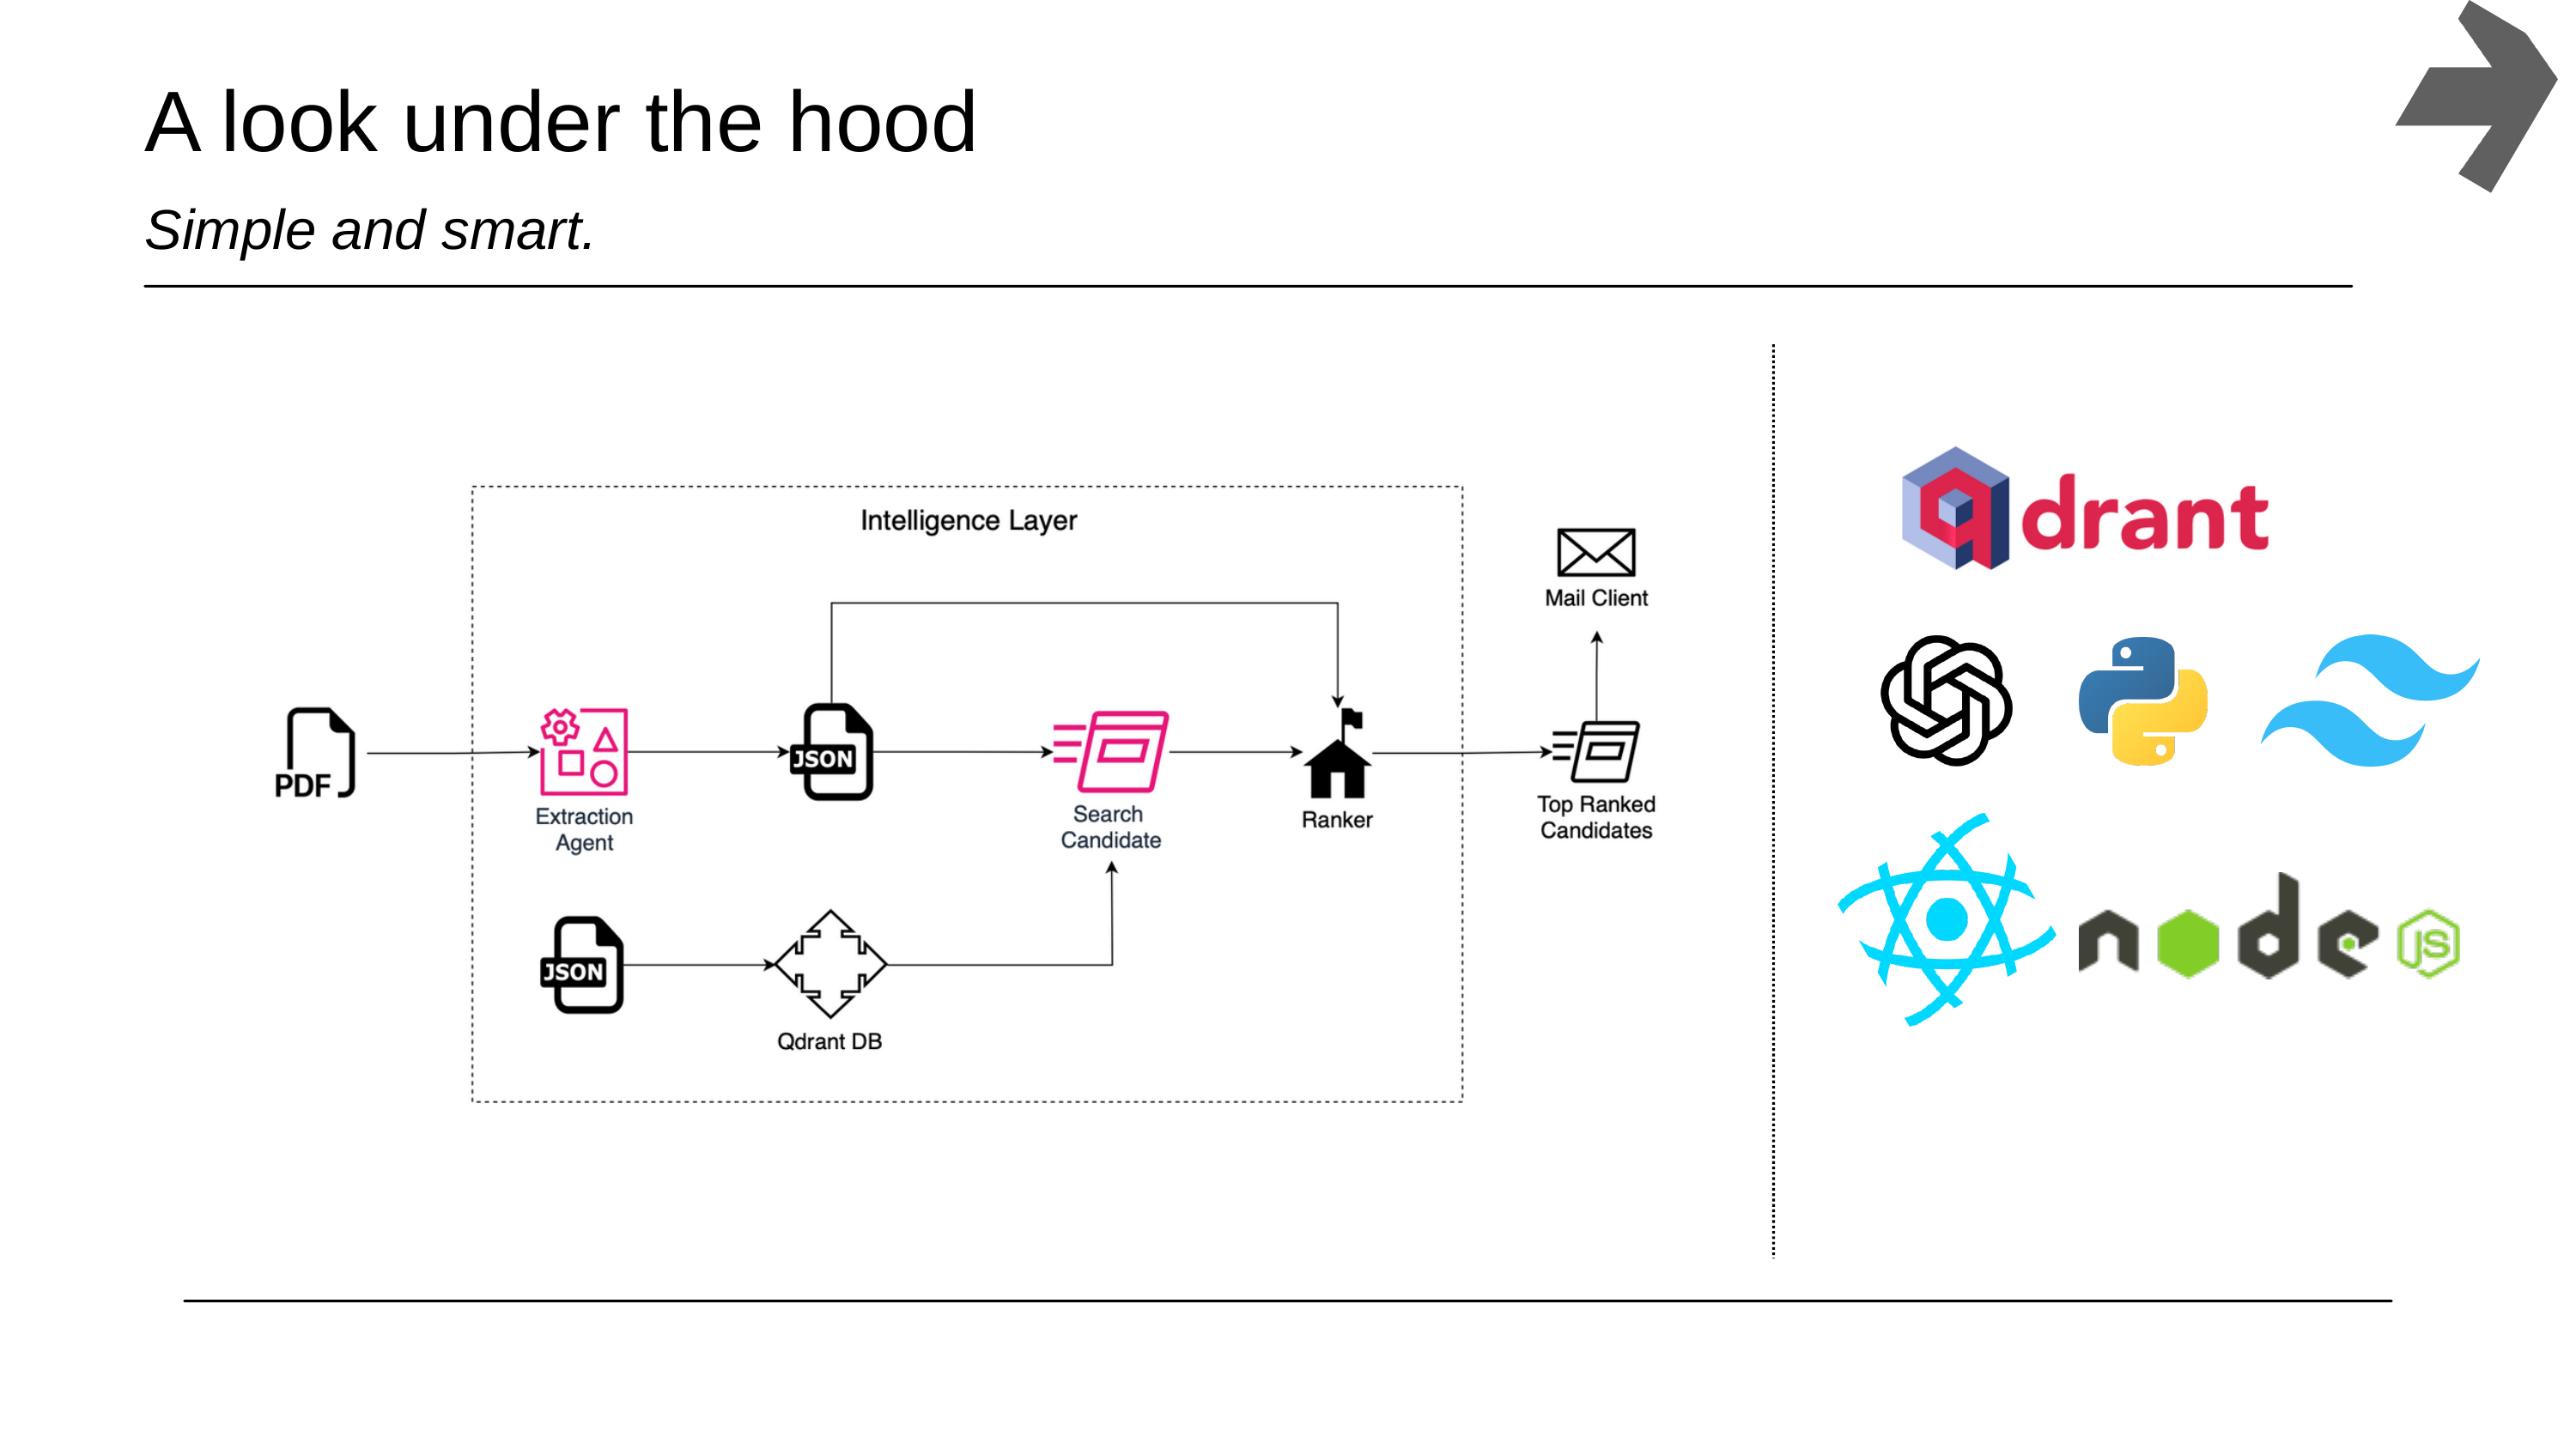

A look under the hood
Simple and smart.